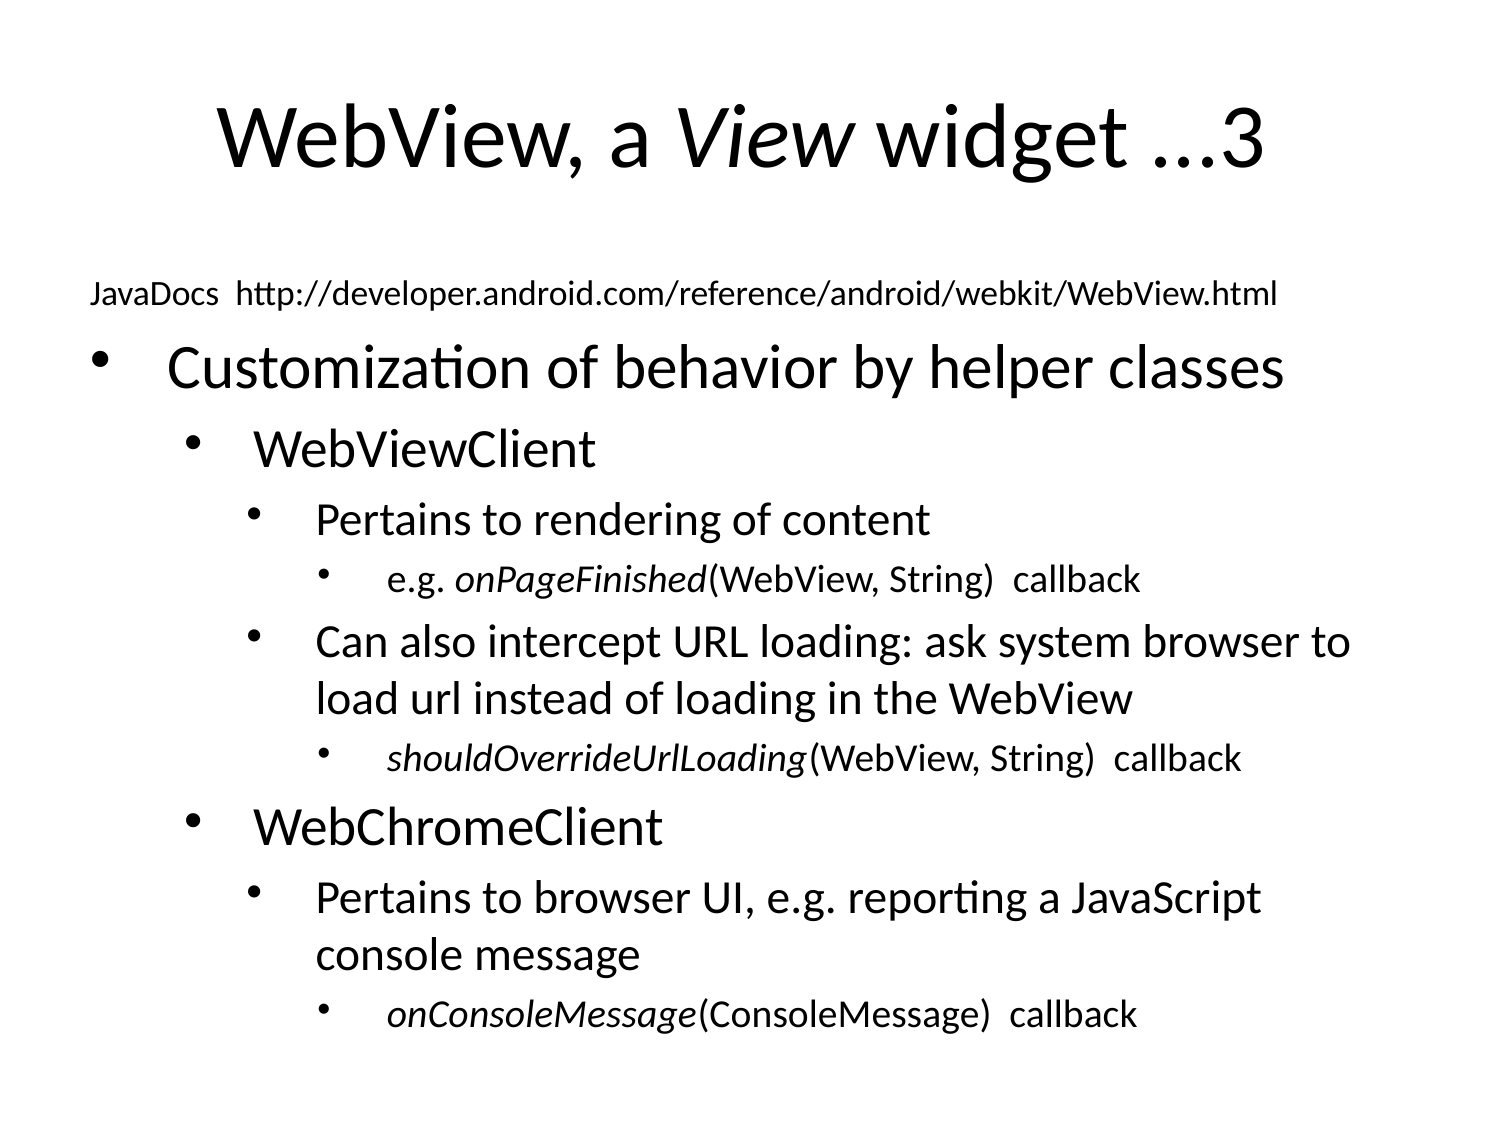

# WebView, a View widget ...3
JavaDocs  http://developer.android.com/reference/android/webkit/WebView.html
Customization of behavior by helper classes
WebViewClient
Pertains to rendering of content
e.g. onPageFinished(WebView, String)  callback
Can also intercept URL loading: ask system browser to load url instead of loading in the WebView
shouldOverrideUrlLoading(WebView, String)  callback
WebChromeClient
Pertains to browser UI, e.g. reporting a JavaScript console message
onConsoleMessage(ConsoleMessage)  callback